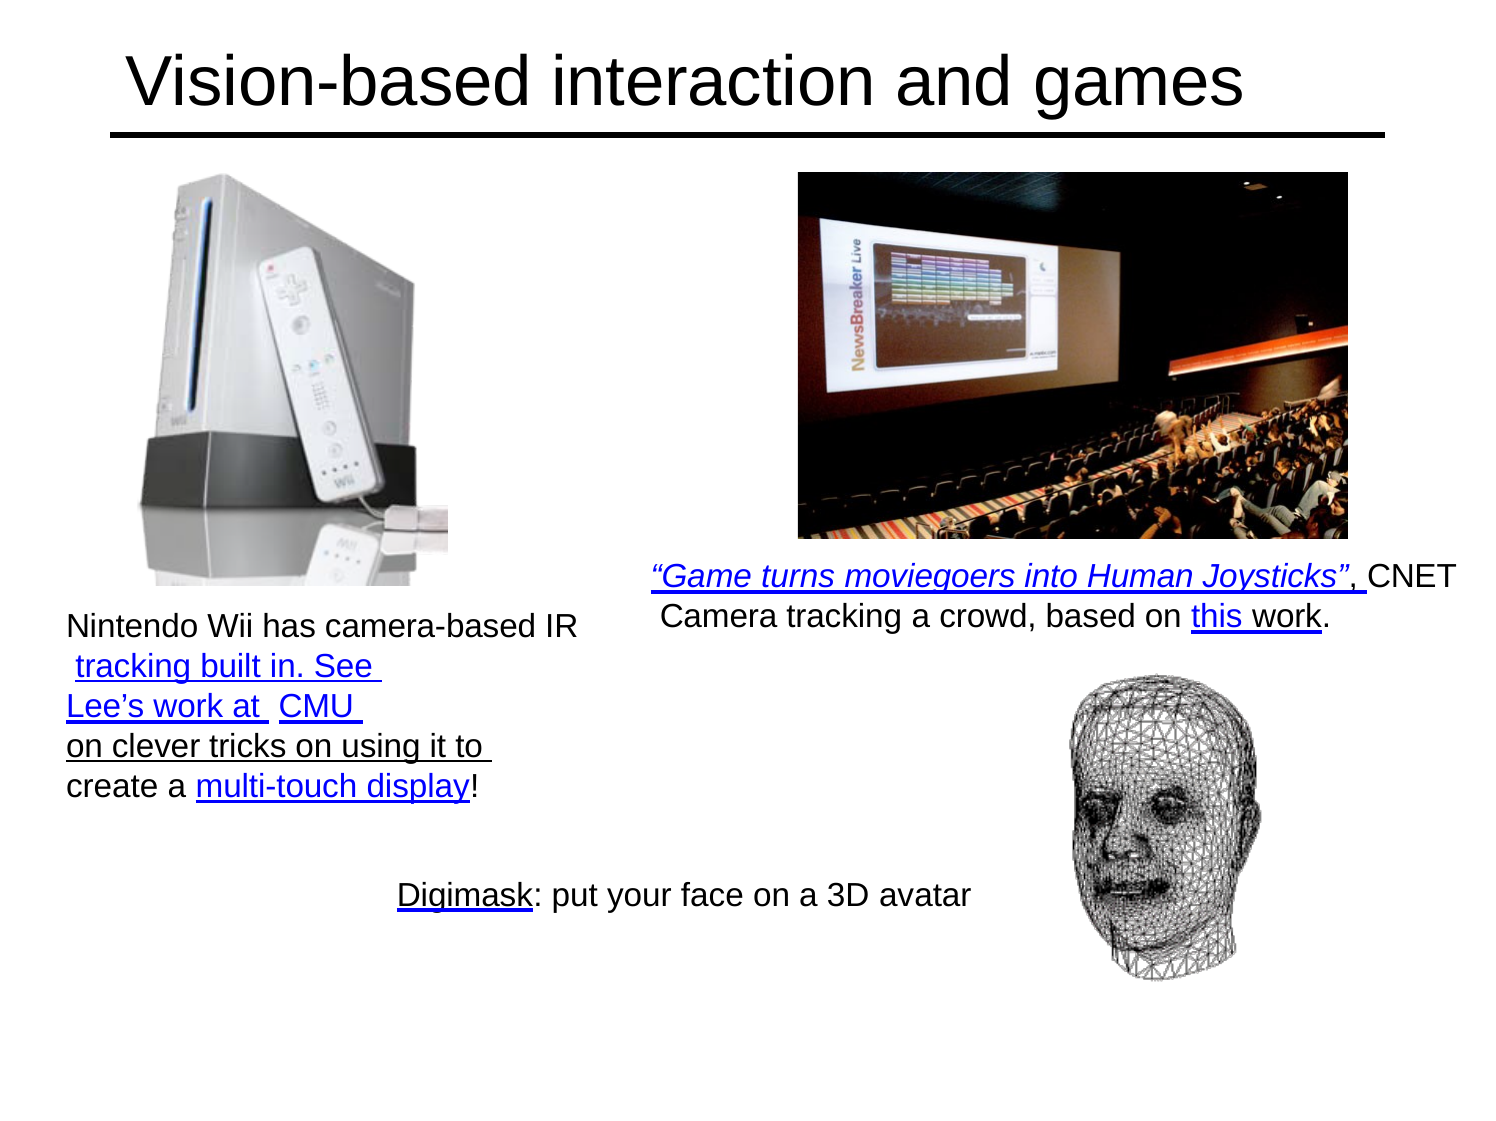

# Vision-based interaction and games

“Game turns moviegoers into Human Joysticks”, CNET  Camera tracking a crowd, based on this work.
Nintendo Wii has camera-based IR  tracking built in. See Lee’s work at  CMU on clever tricks on using it to  create a multi-touch display!

Digimask: put your face on a 3D avatar